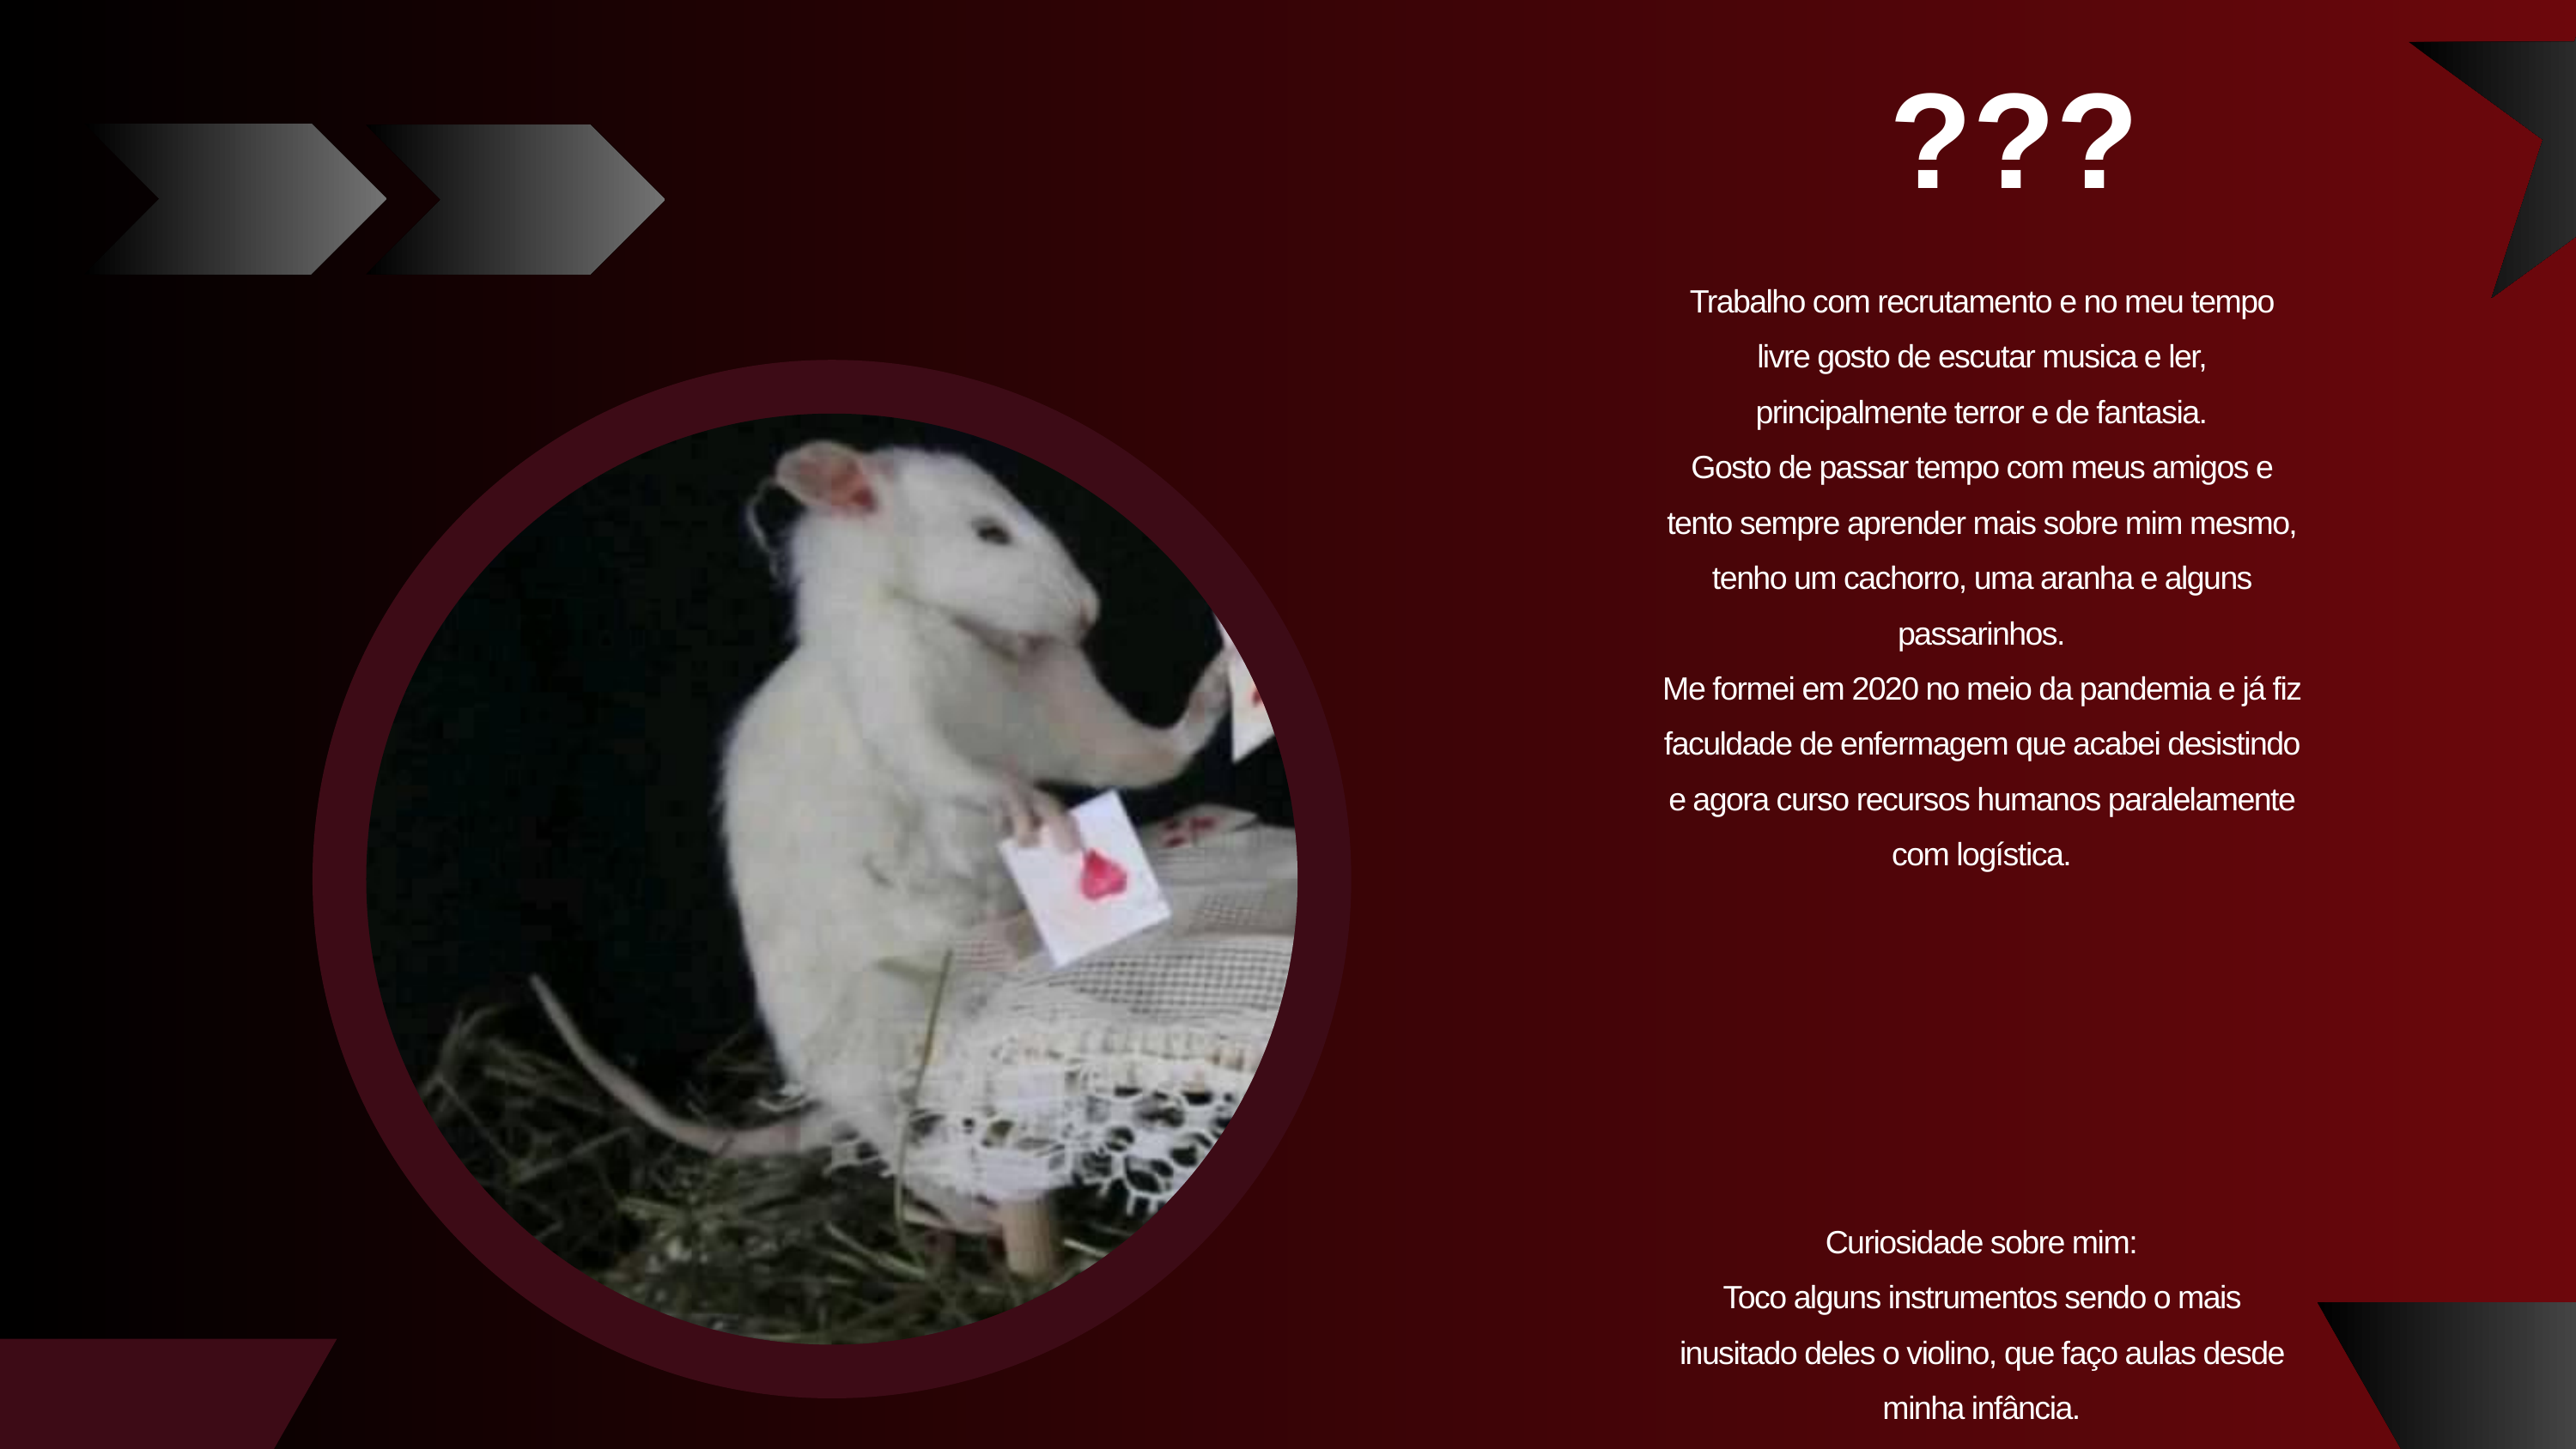

???

Trabalho com recrutamento e no meu tempo livre gosto de escutar musica e ler, principalmente terror e de fantasia.
Gosto de passar tempo com meus amigos e tento sempre aprender mais sobre mim mesmo, tenho um cachorro, uma aranha e alguns passarinhos.
Me formei em 2020 no meio da pandemia e já fiz faculdade de enfermagem que acabei desistindo e agora curso recursos humanos paralelamente com logística.

Curiosidade sobre mim:
Toco alguns instrumentos sendo o mais inusitado deles o violino, que faço aulas desde minha infância.